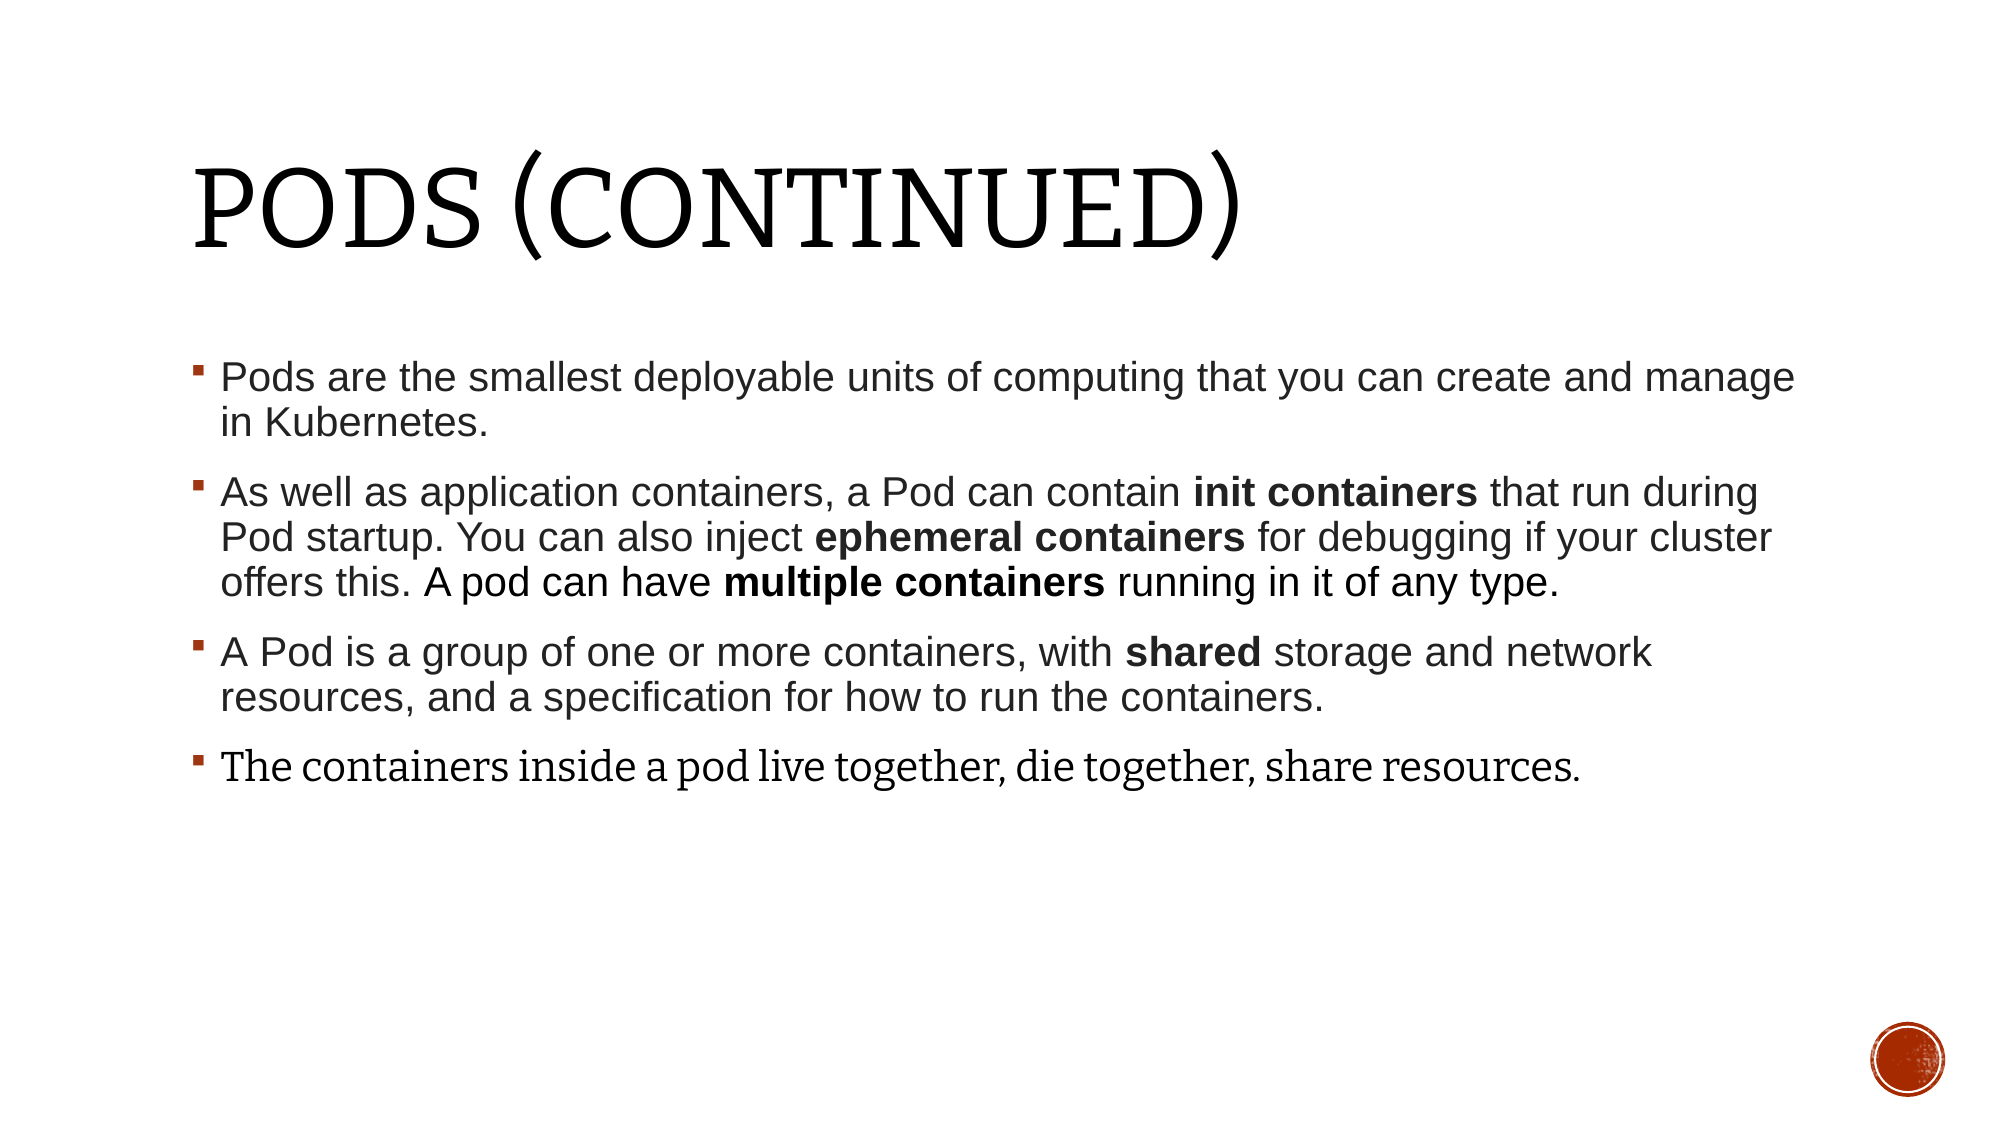

# Pods (continued)
Pods are the smallest deployable units of computing that you can create and manage in Kubernetes.
As well as application containers, a Pod can contain init containers that run during Pod startup. You can also inject ephemeral containers for debugging if your cluster offers this. A pod can have multiple containers running in it of any type.
A Pod is a group of one or more containers, with shared storage and network resources, and a specification for how to run the containers.
The containers inside a pod live together, die together, share resources.